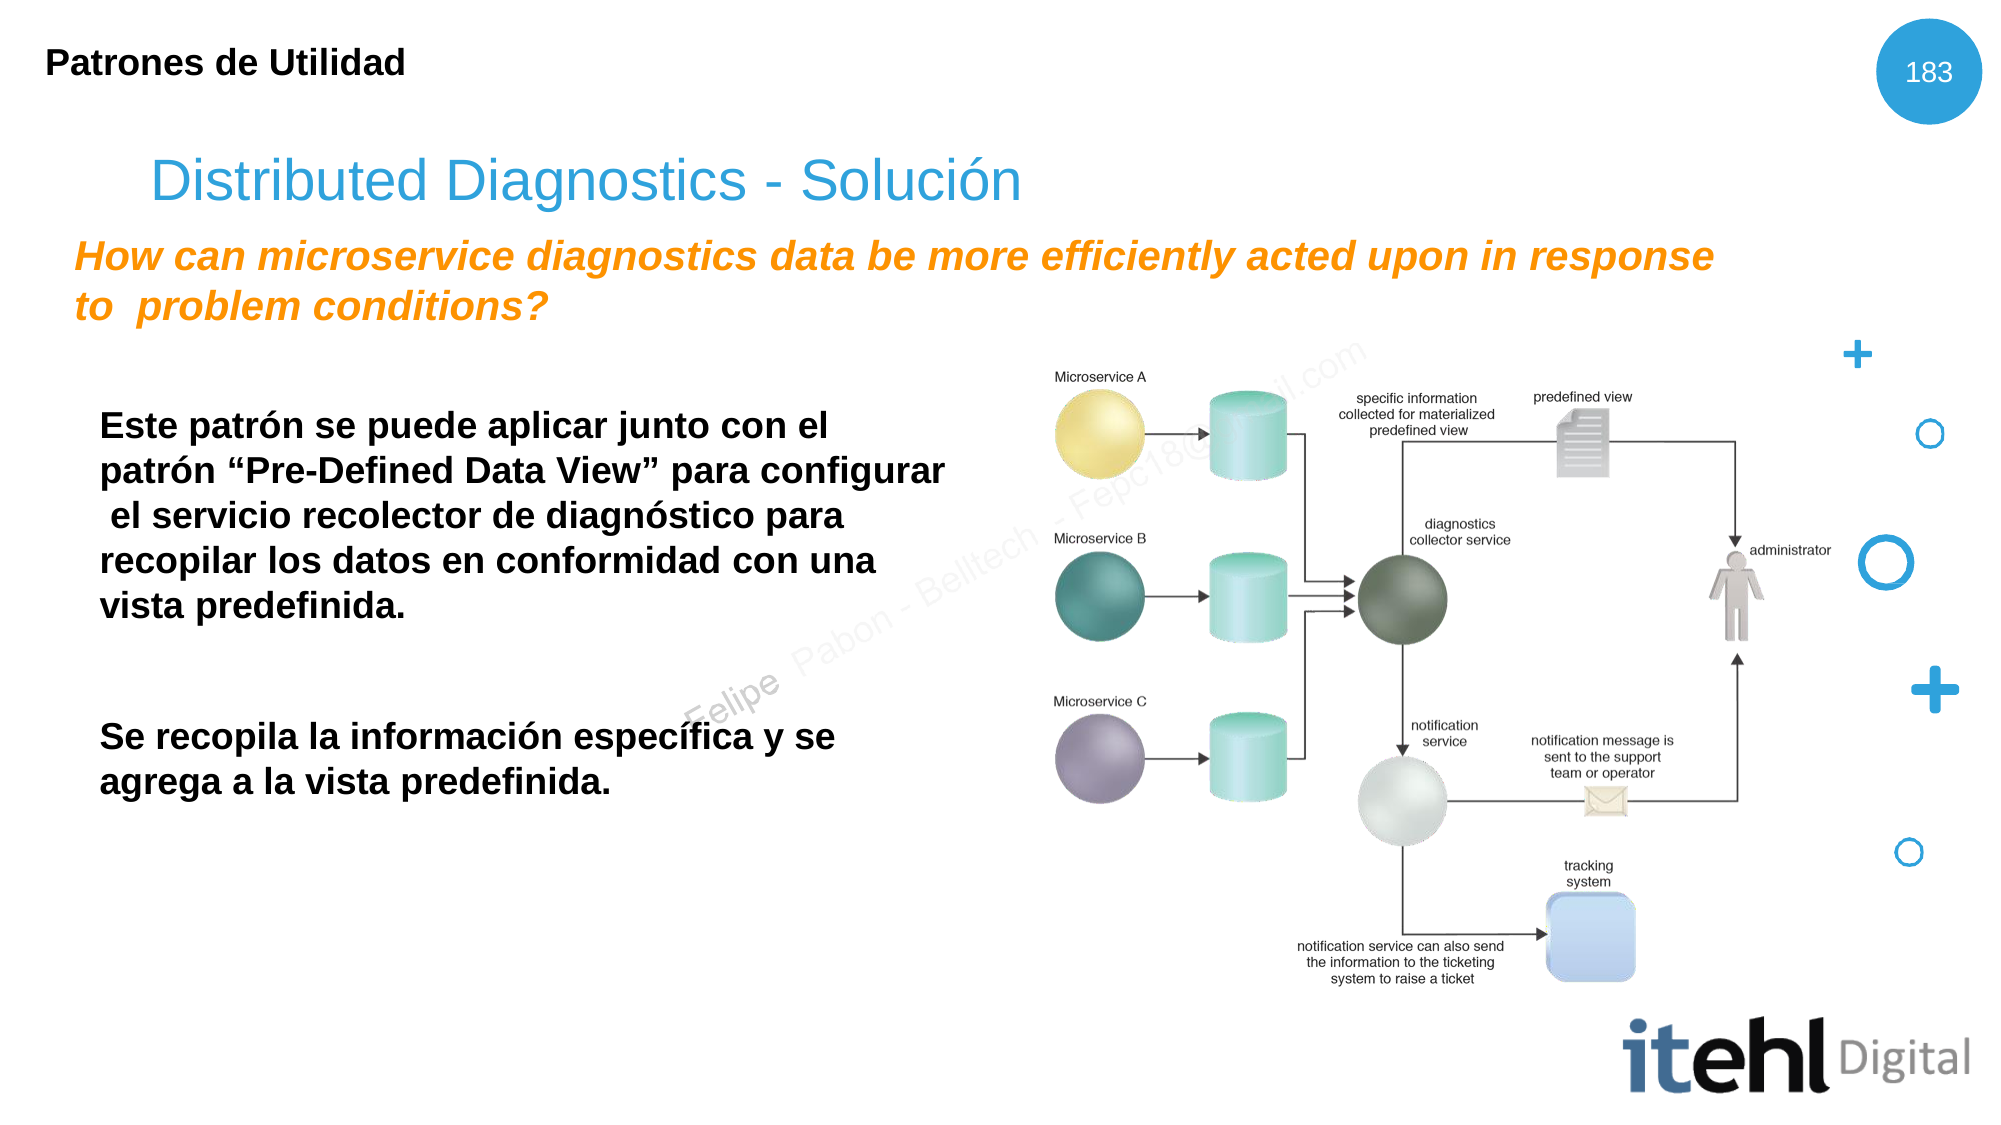

Patrones de Utilidad
183
# Distributed Diagnostics - Solución
How can microservice diagnostics data be more efficiently acted upon in response to  problem conditions?

Este patrón se puede aplicar junto con el
patrón “Pre-Defined Data View” para configurar  el servicio recolector de diagnóstico para  recopilar los datos en conformidad con una  vista predefinida.

Se recopila la información específica y se
agrega a la vista predefinida.